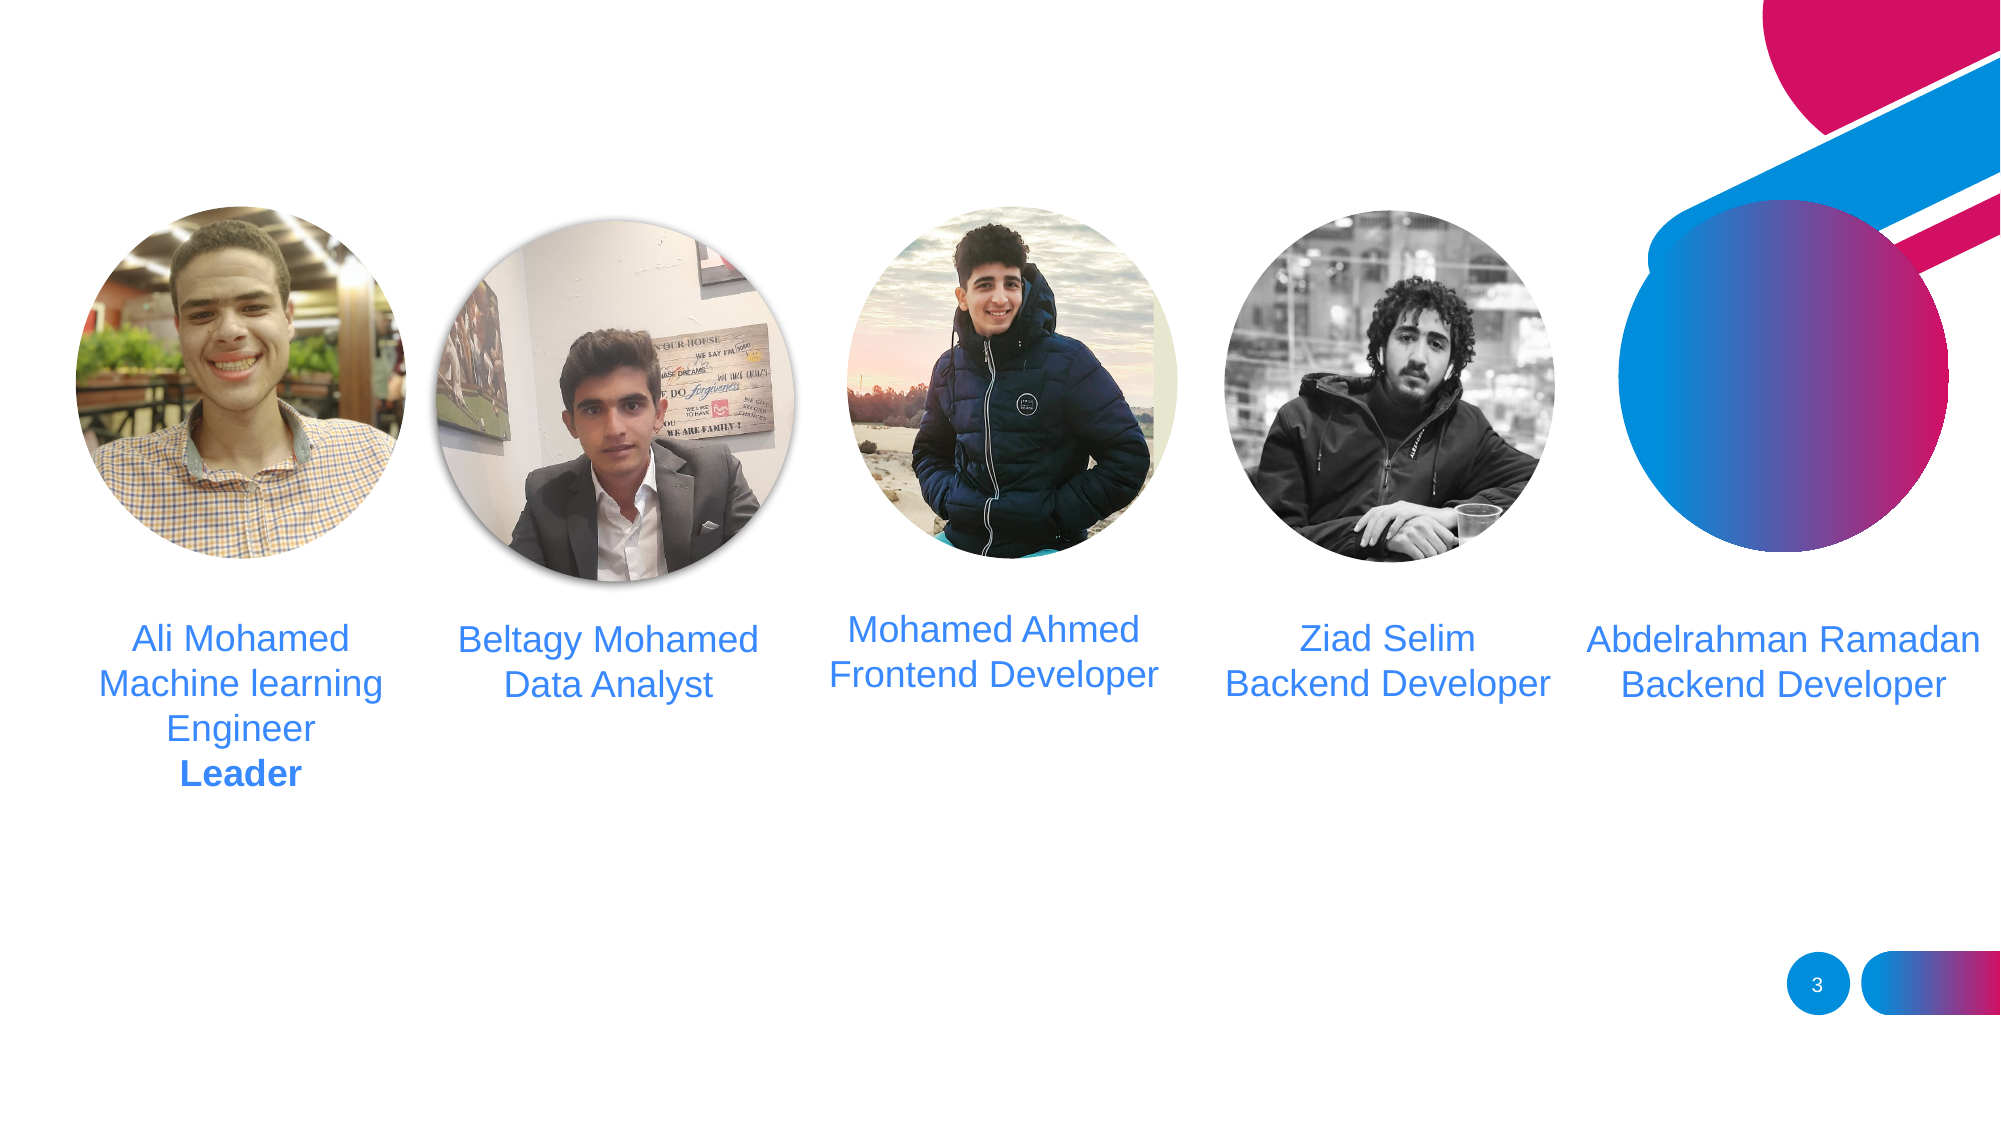

Mohamed Ahmed
Frontend Developer
Ali Mohamed
Machine learning Engineer
Leader
Ziad Selim
Backend Developer
Beltagy Mohamed
Data Analyst
Abdelrahman Ramadan Backend Developer
3